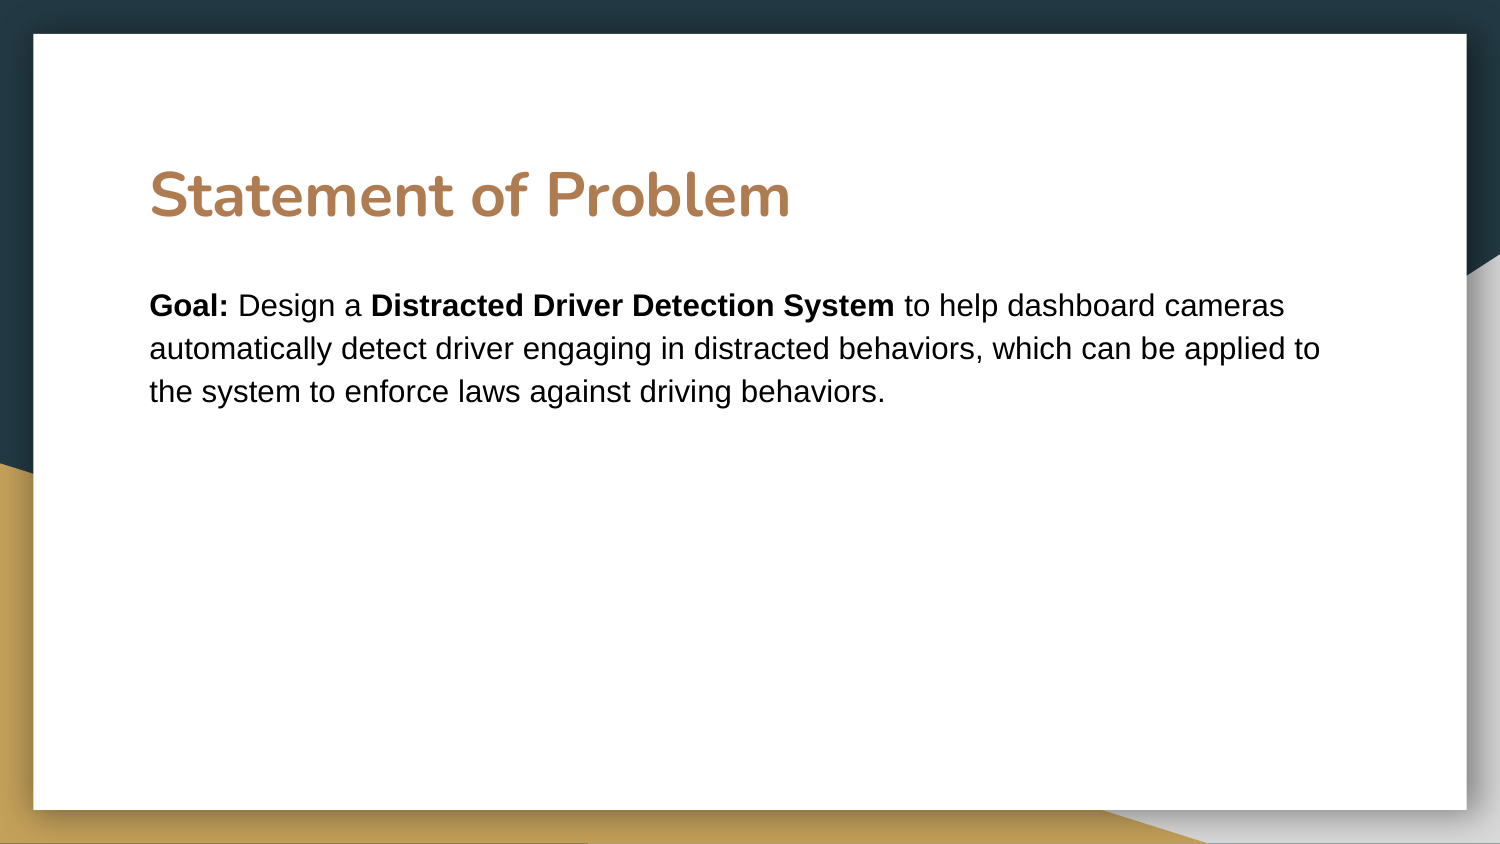

# Statement of Problem
Goal: Design a Distracted Driver Detection System to help dashboard cameras automatically detect driver engaging in distracted behaviors, which can be applied to the system to enforce laws against driving behaviors.